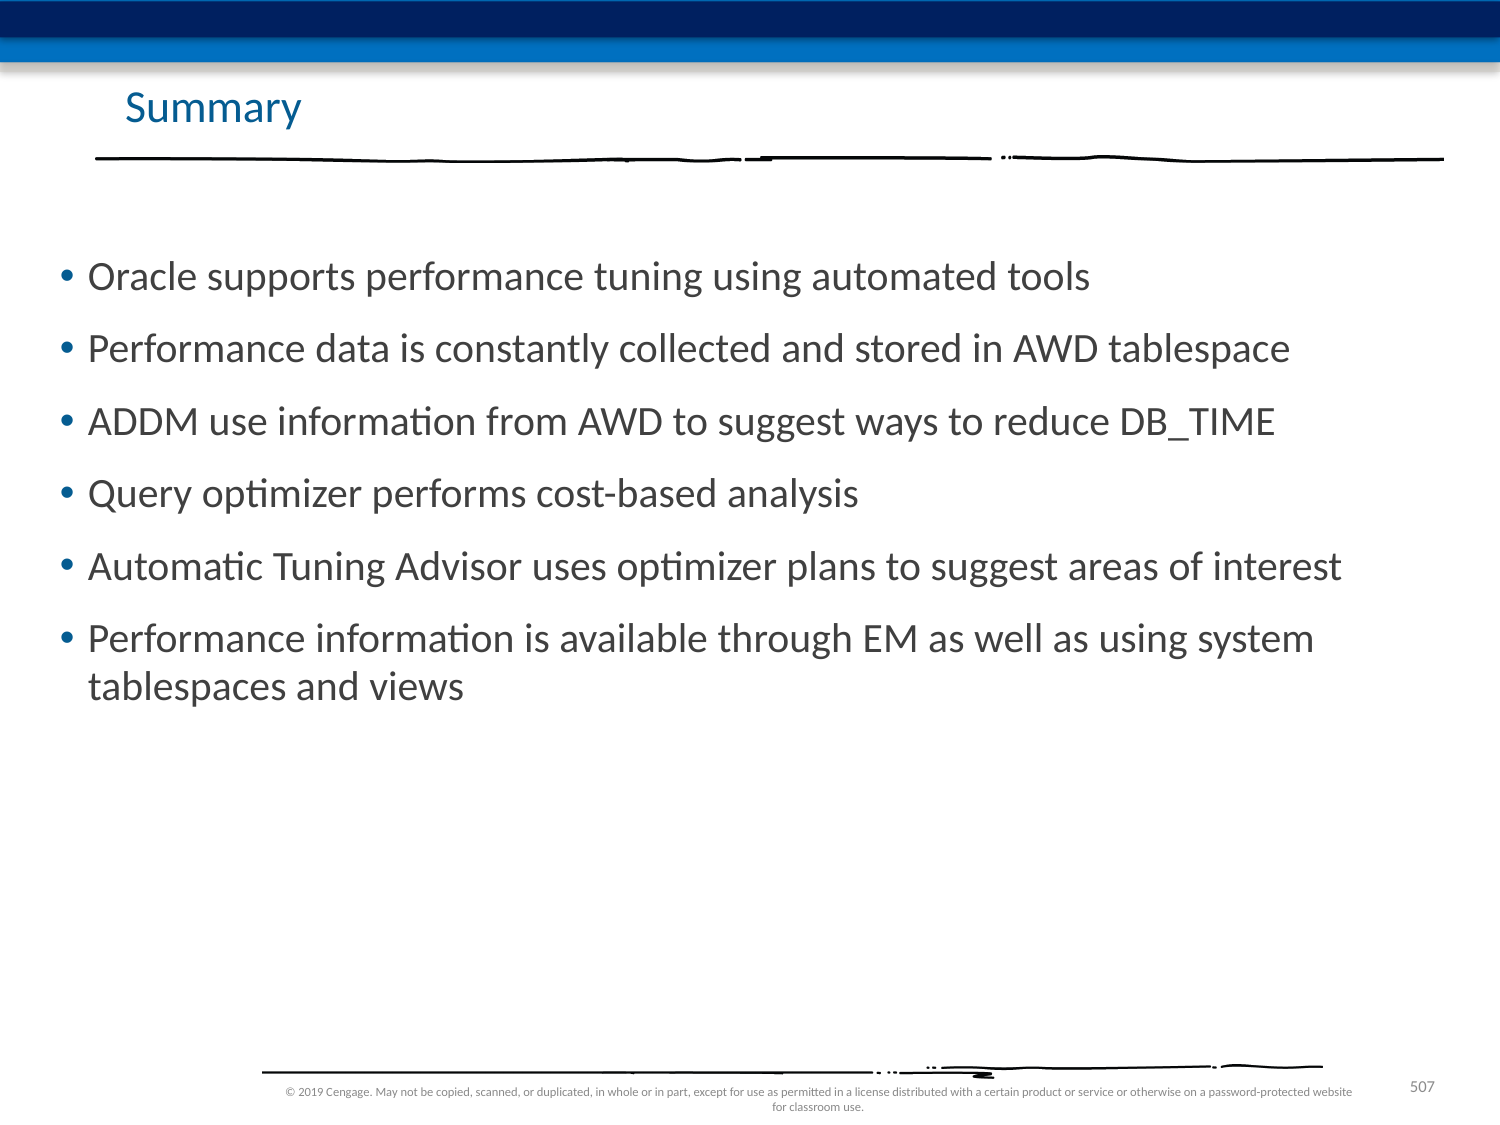

# Summary
Oracle supports performance tuning using automated tools
Performance data is constantly collected and stored in AWD tablespace
ADDM use information from AWD to suggest ways to reduce DB_TIME
Query optimizer performs cost-based analysis
Automatic Tuning Advisor uses optimizer plans to suggest areas of interest
Performance information is available through EM as well as using system tablespaces and views

© 2019 Cengage. May not be copied, scanned, or duplicated, in whole or in part, except for use as permitted in a license distributed with a certain product or service or otherwise on a password-protected website for classroom use.